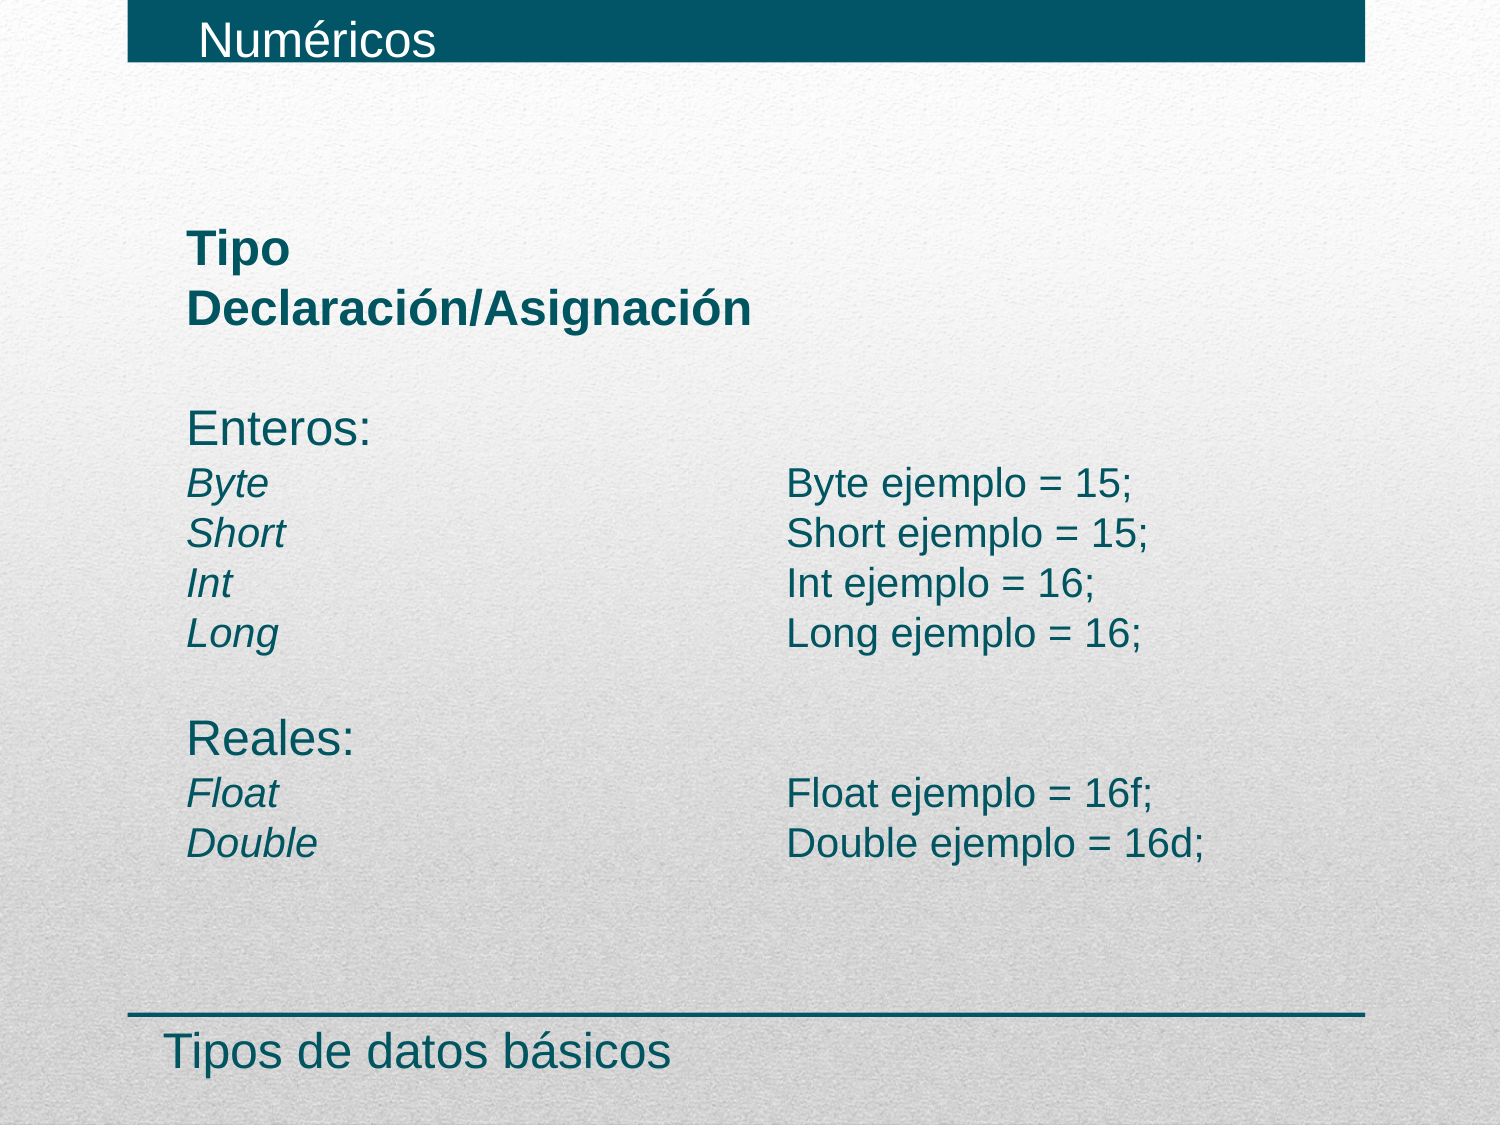

Numéricos
Tipo                                       Declaración/Asignación

Enteros:
Byte				Byte ejemplo = 15;
Short				Short ejemplo = 15;
Int				Int ejemplo = 16;
Long				Long ejemplo = 16;

Reales:
Float				Float ejemplo = 16f;
Double				Double ejemplo = 16d;
Tipos de datos básicos